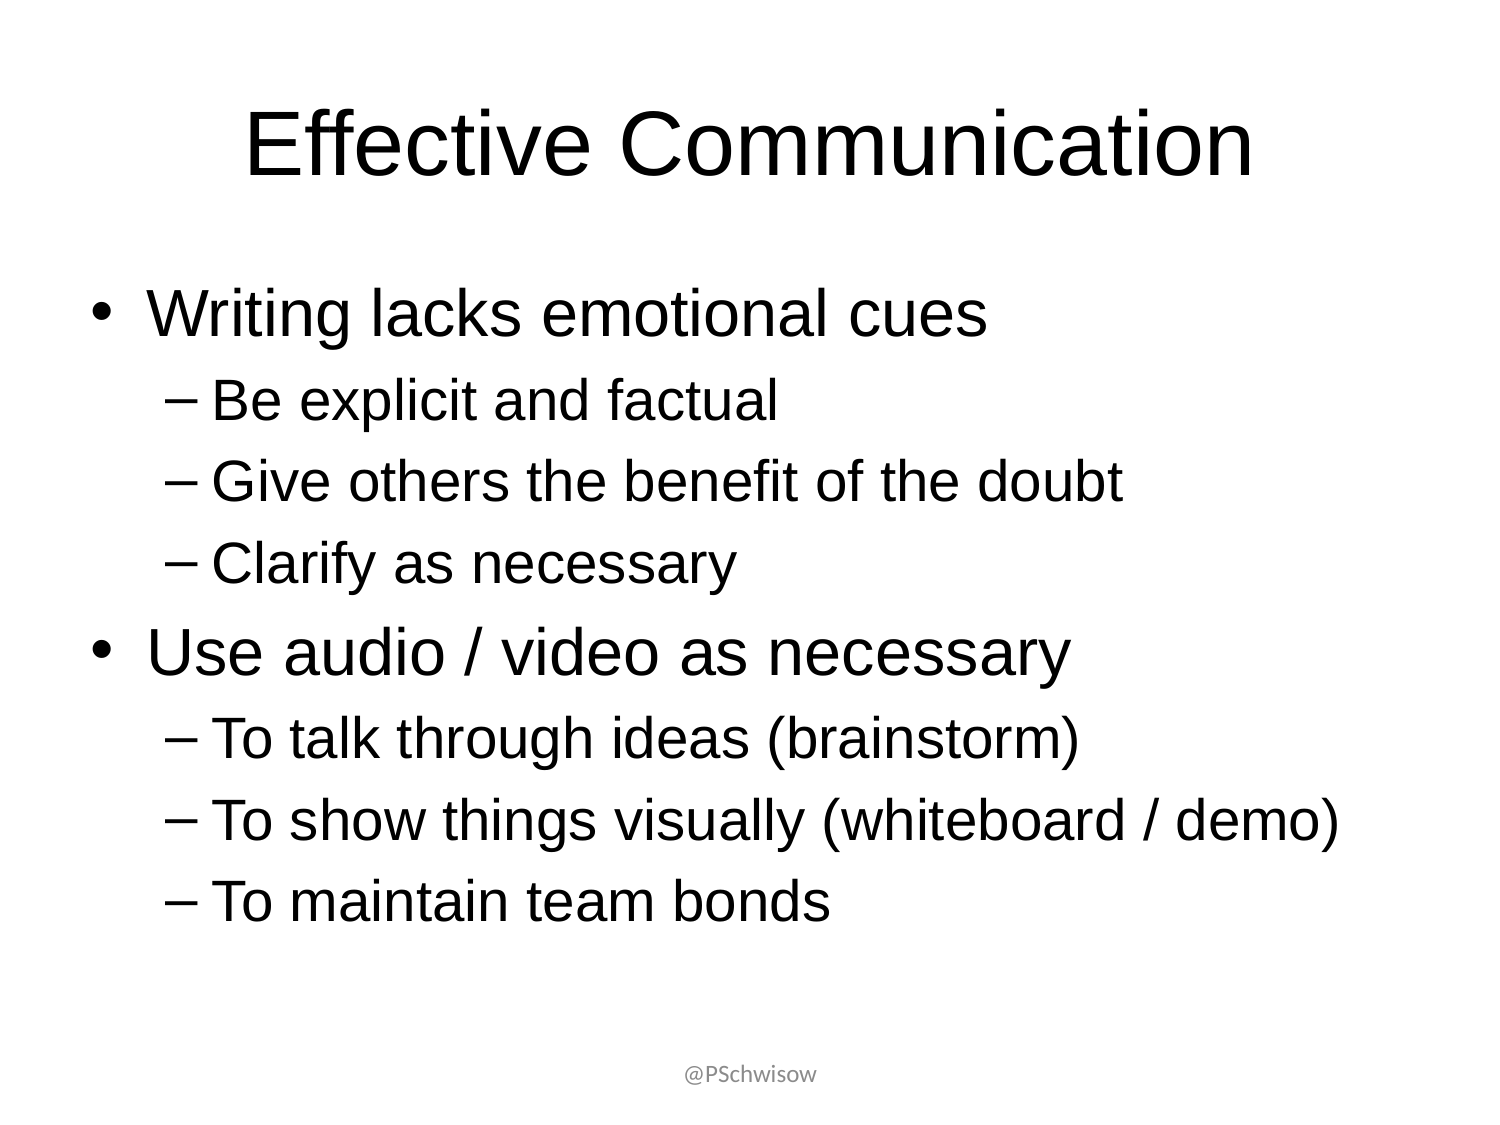

# Effective Communication
Writing lacks emotional cues
Be explicit and factual
Give others the benefit of the doubt
Clarify as necessary
Use audio / video as necessary
To talk through ideas (brainstorm)
To show things visually (whiteboard / demo)
To maintain team bonds
@PSchwisow